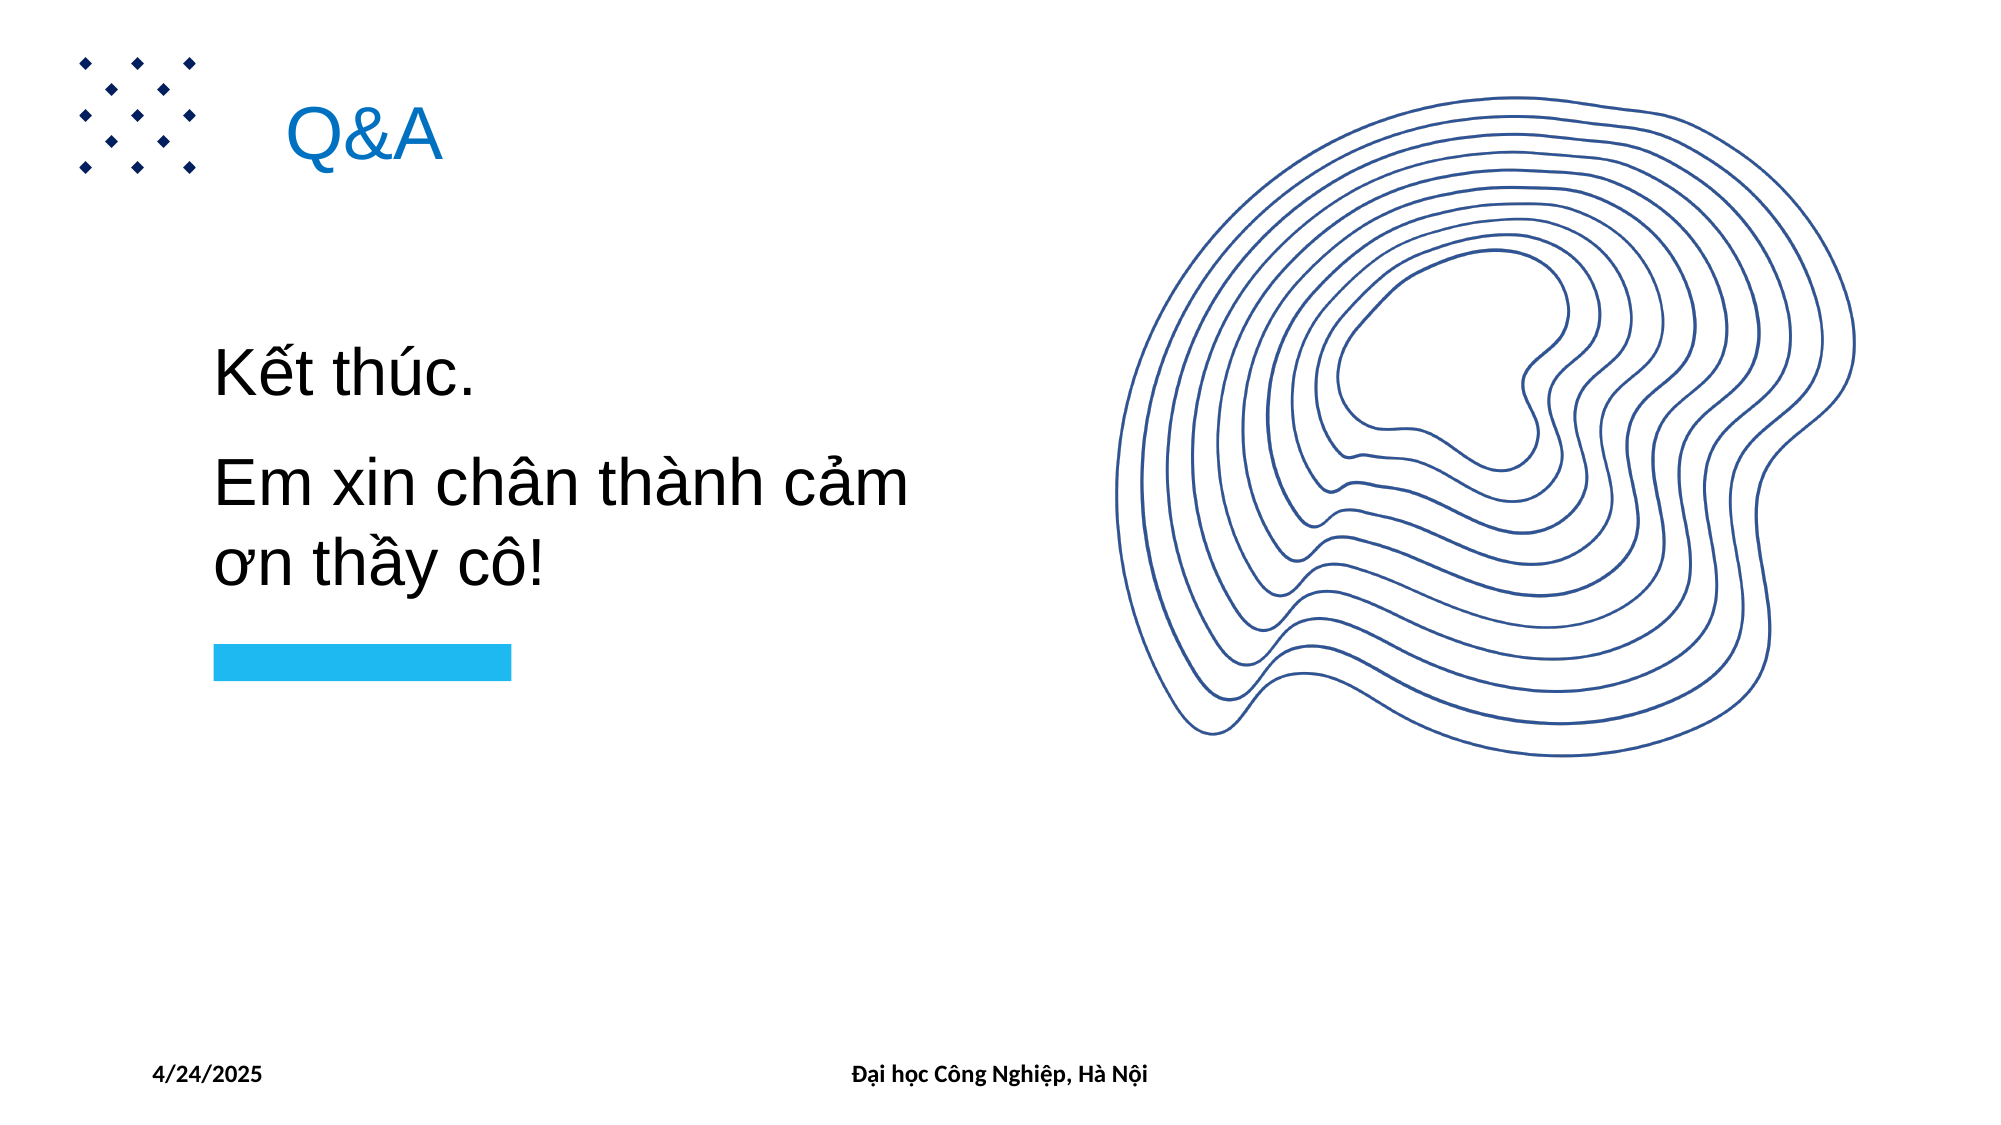

Q&A

Kết thúc.
Em xin chân thành cảm ơn thầy cô!

4/24/2025
Đại học Công Nghiệp, Hà Nội